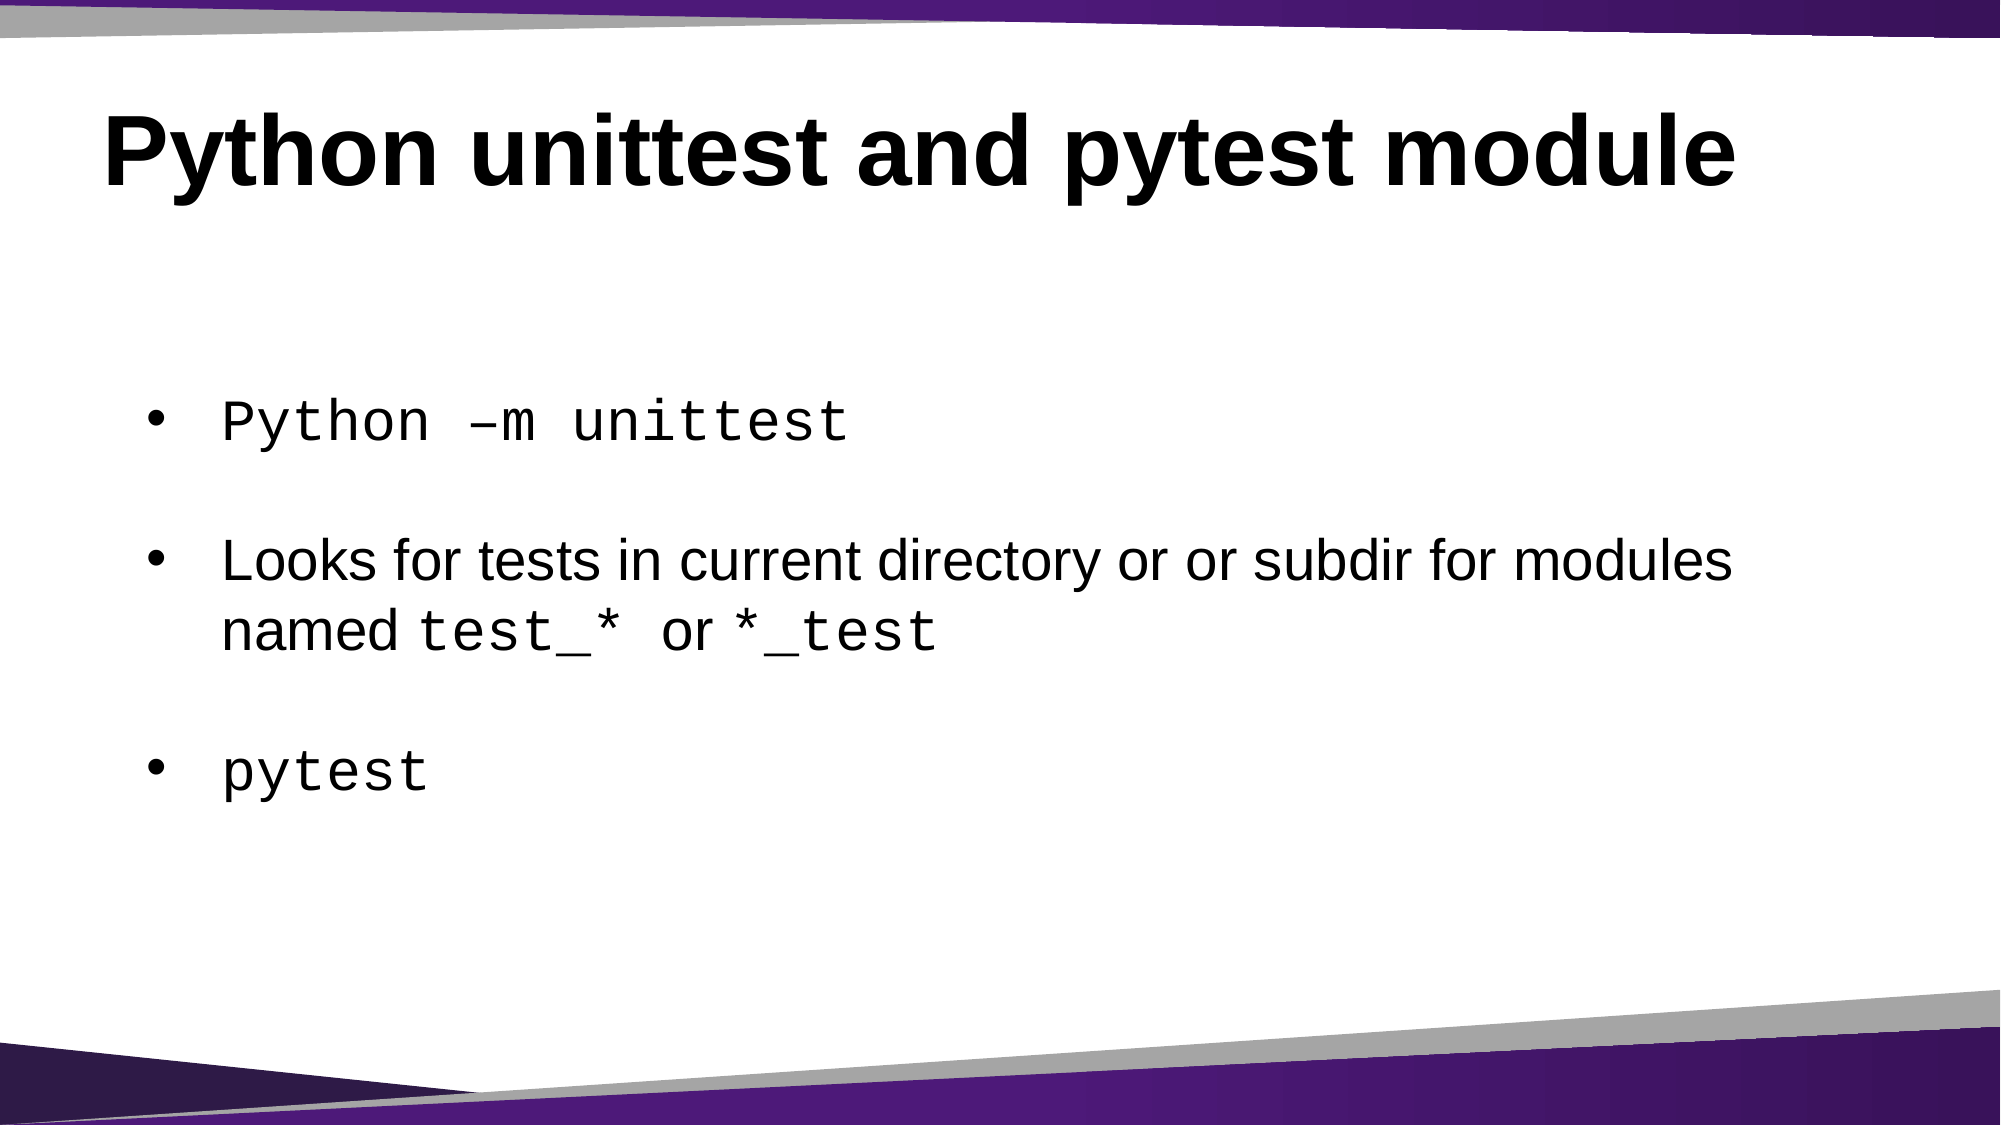

# Python unittest and pytest module

Python –m unittest

Looks for tests in current directory or or subdir for modules named test_* or *_test

pytest